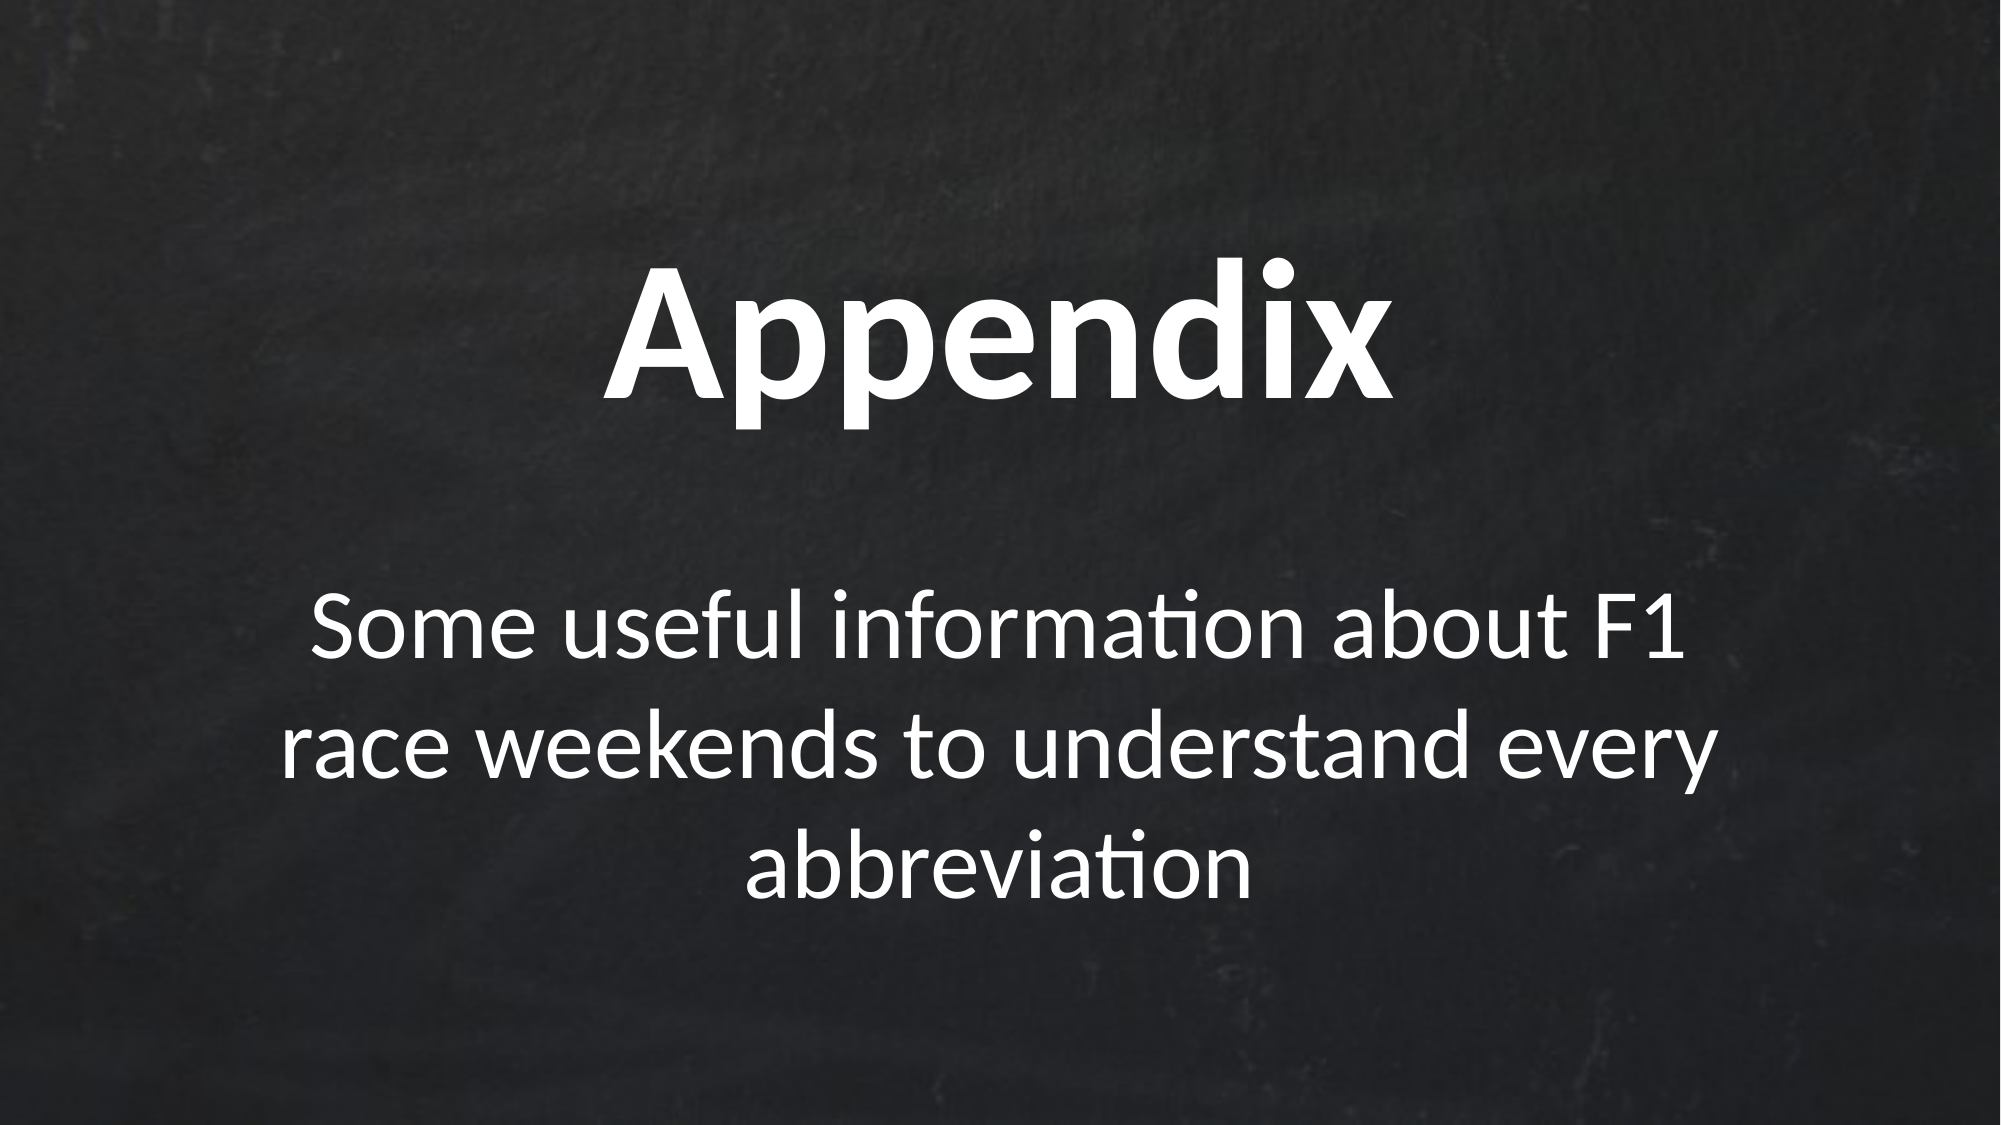

Appendix
Some useful information about F1 race weekends to understand every abbreviation